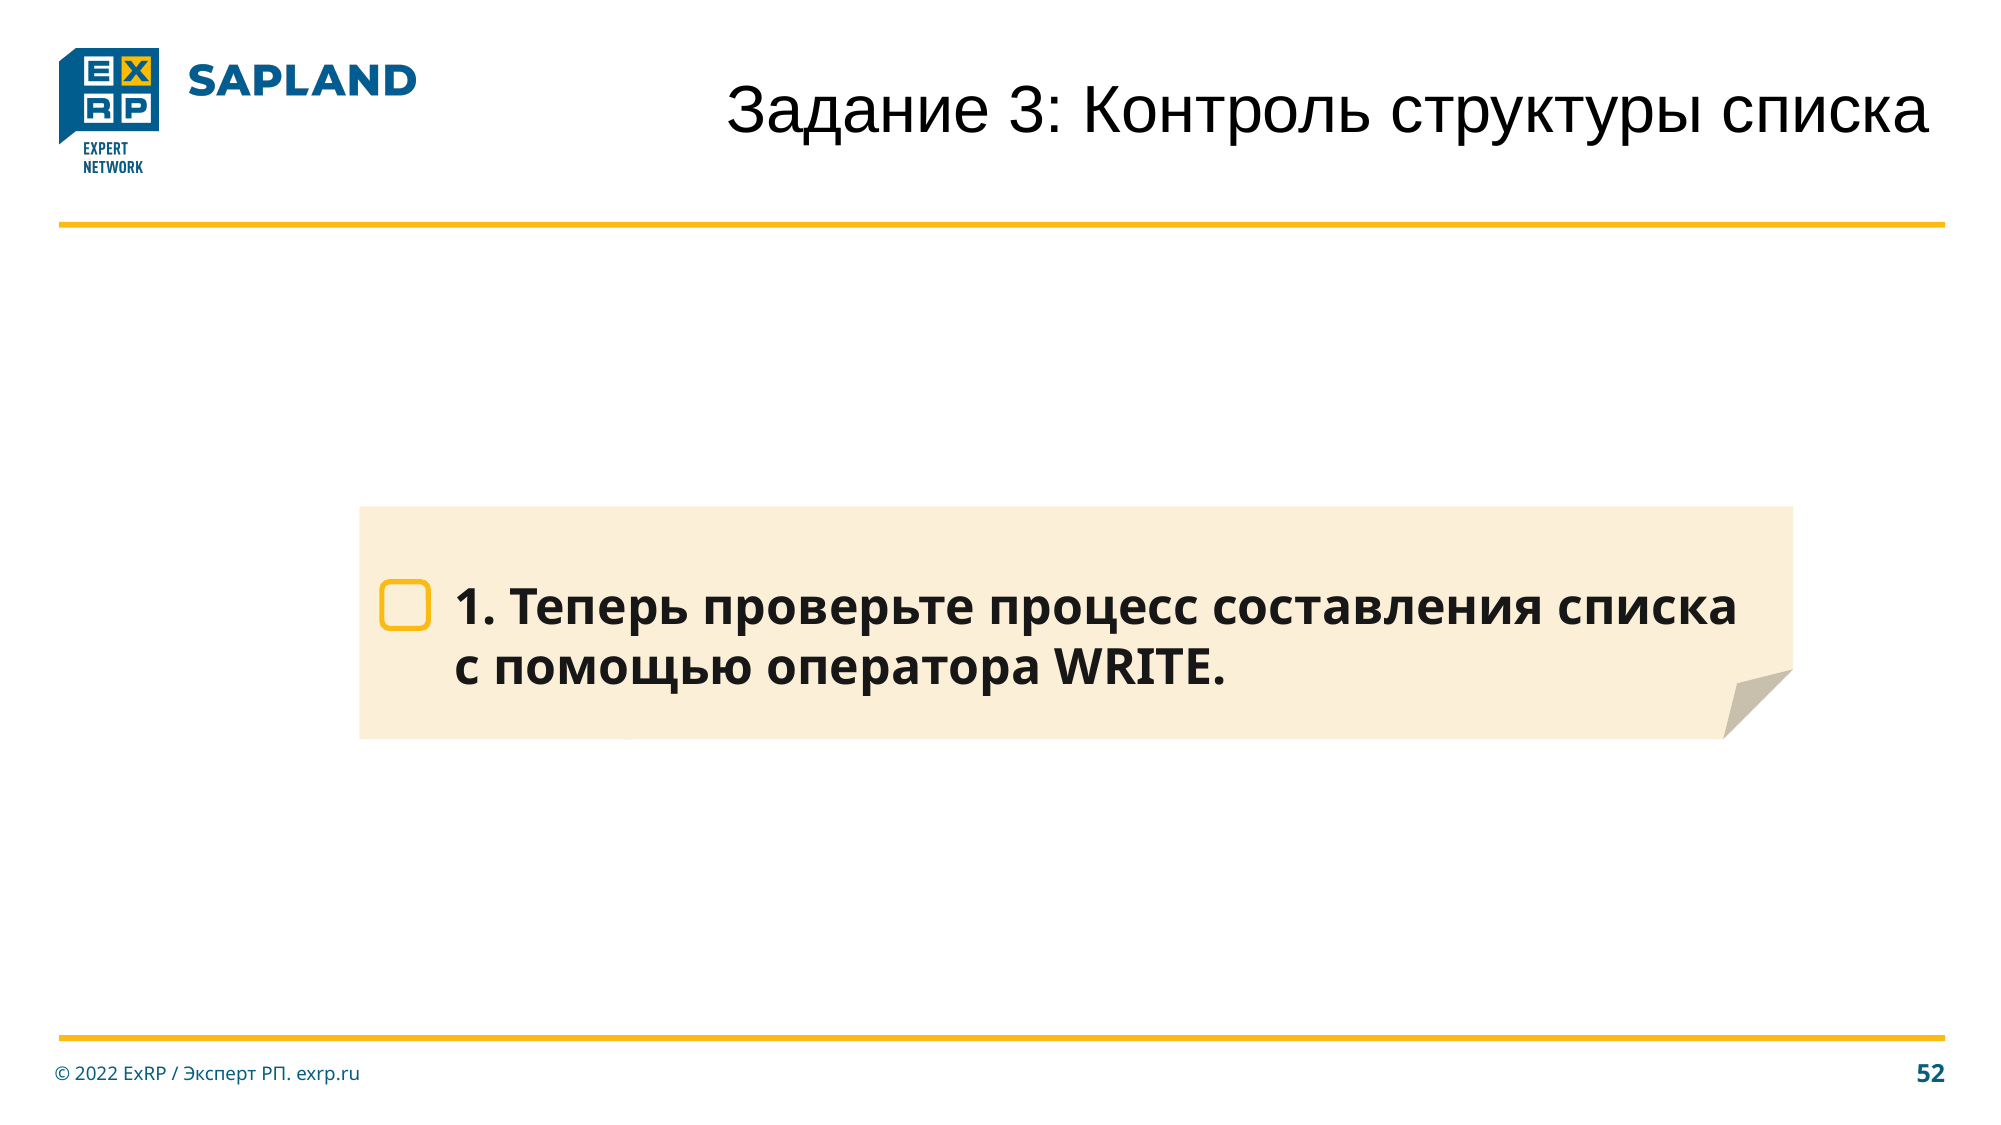

# Задание 3: Контроль структуры списка

1. Теперь проверьте процесс составления списка с помощью оператора WRITE.

© 2022 ExRP / Эксперт РП. exrp.ru
52